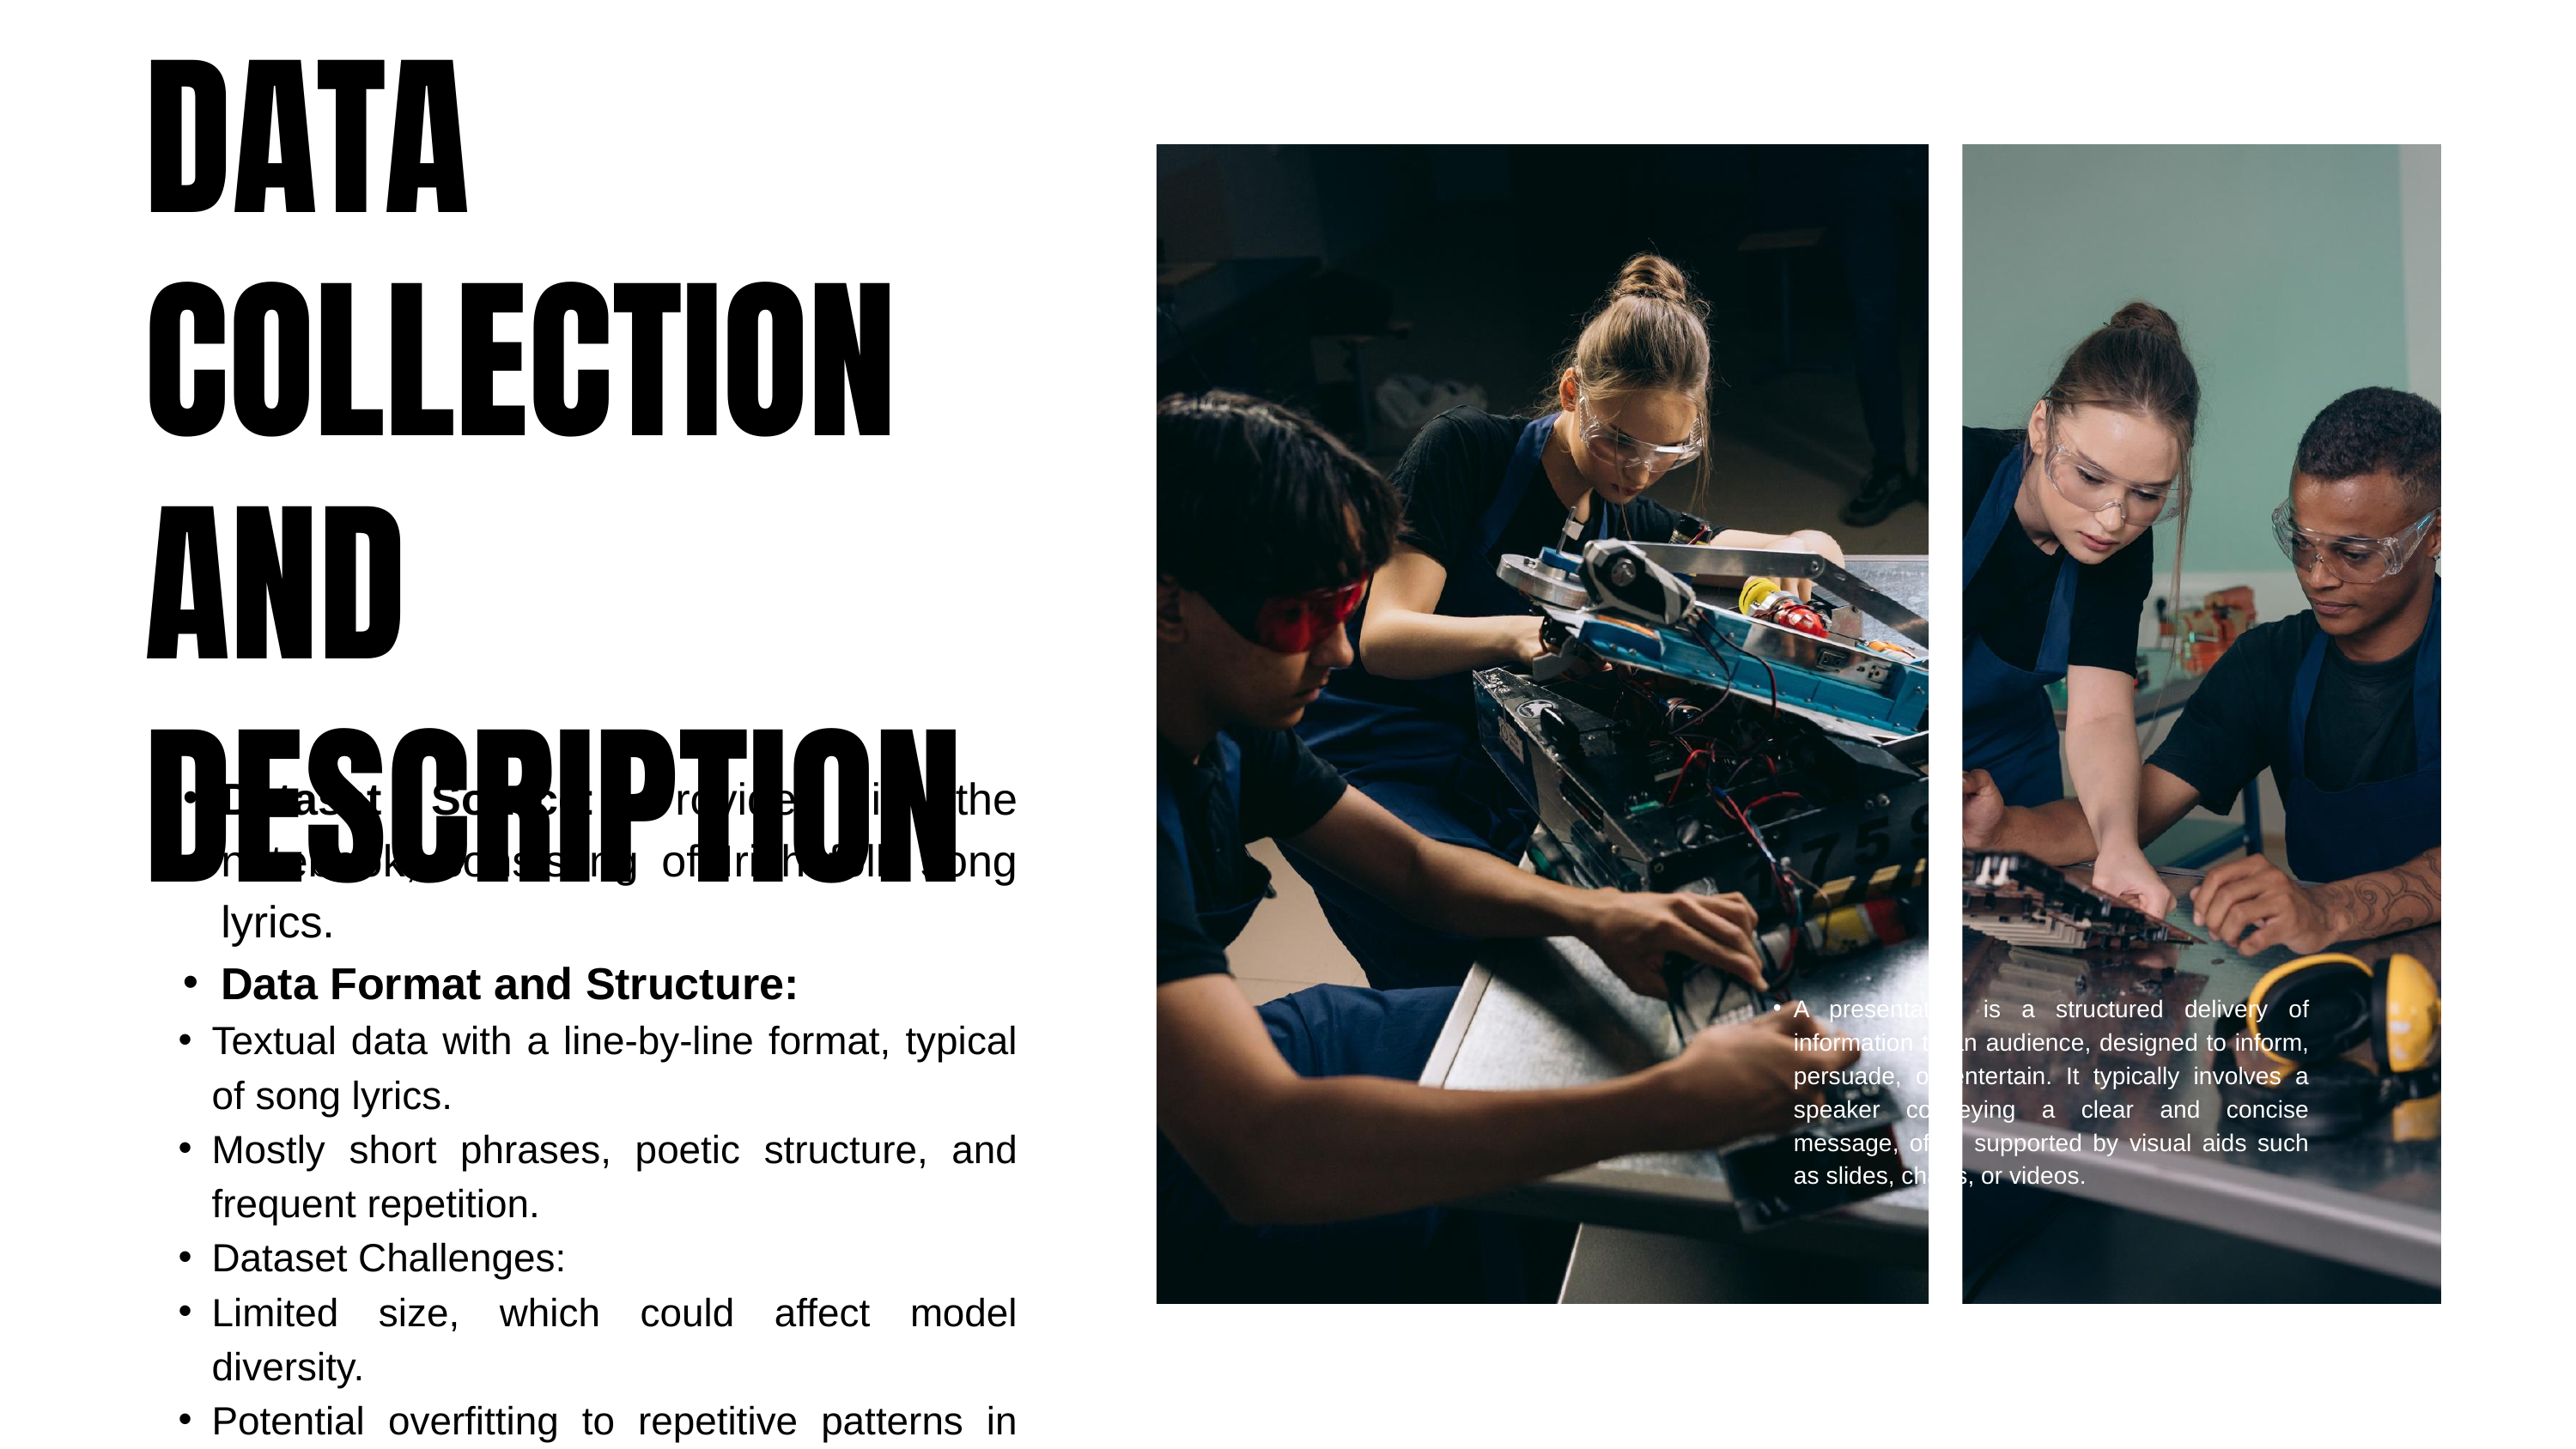

DATA COLLECTION AND DESCRIPTION

Dataset Source: Provided in the notebook, consisting of Irish folk song lyrics.
Data Format and Structure:
Textual data with a line-by-line format, typical of song lyrics.
Mostly short phrases, poetic structure, and frequent repetition.
Dataset Challenges:
Limited size, which could affect model diversity.
Potential overfitting to repetitive patterns in lyrics.

A presentation is a structured delivery of information to an audience, designed to inform, persuade, or entertain. It typically involves a speaker conveying a clear and concise message, often supported by visual aids such as slides, charts, or videos.